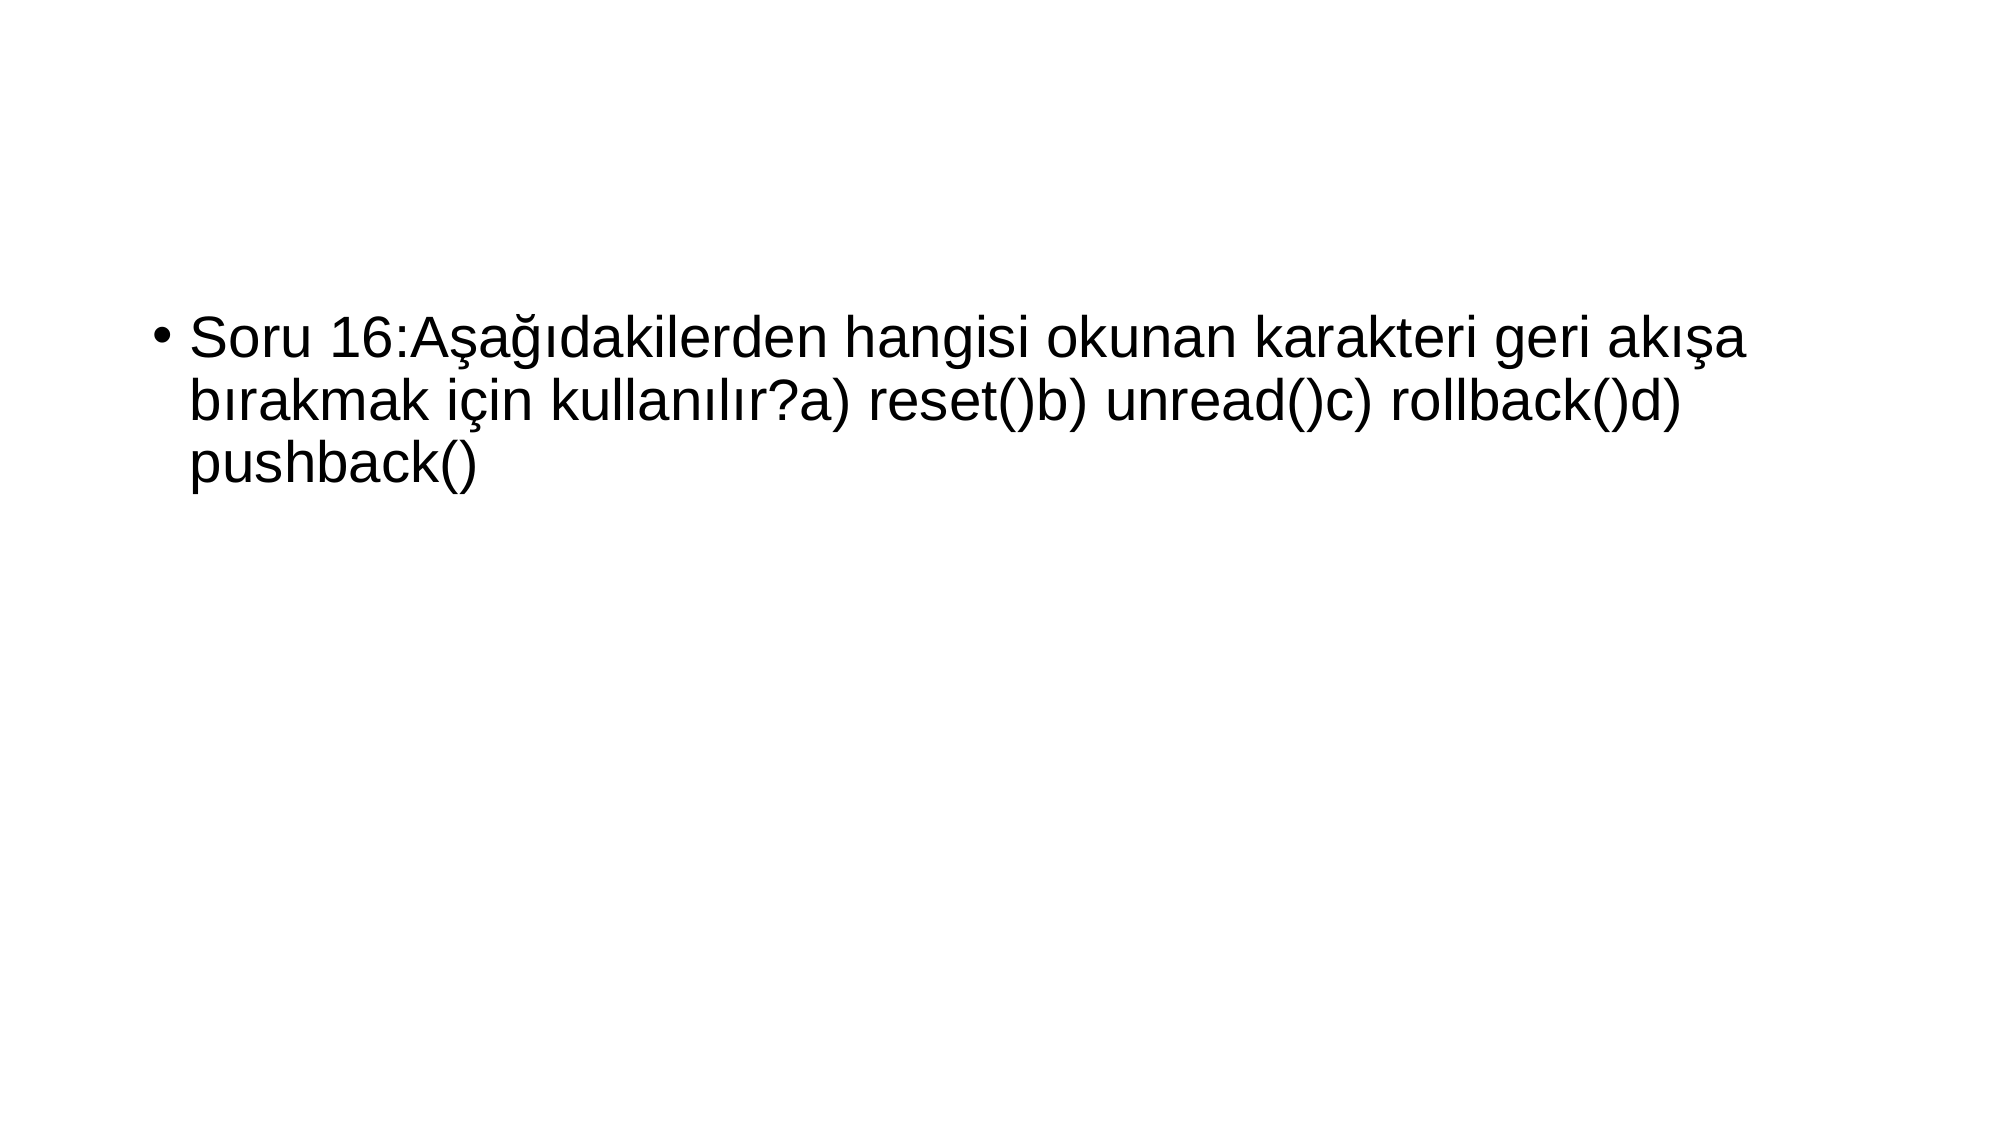

#
Soru 16:Aşağıdakilerden hangisi okunan karakteri geri akışa bırakmak için kullanılır?a) reset()b) unread()c) rollback()d) pushback()